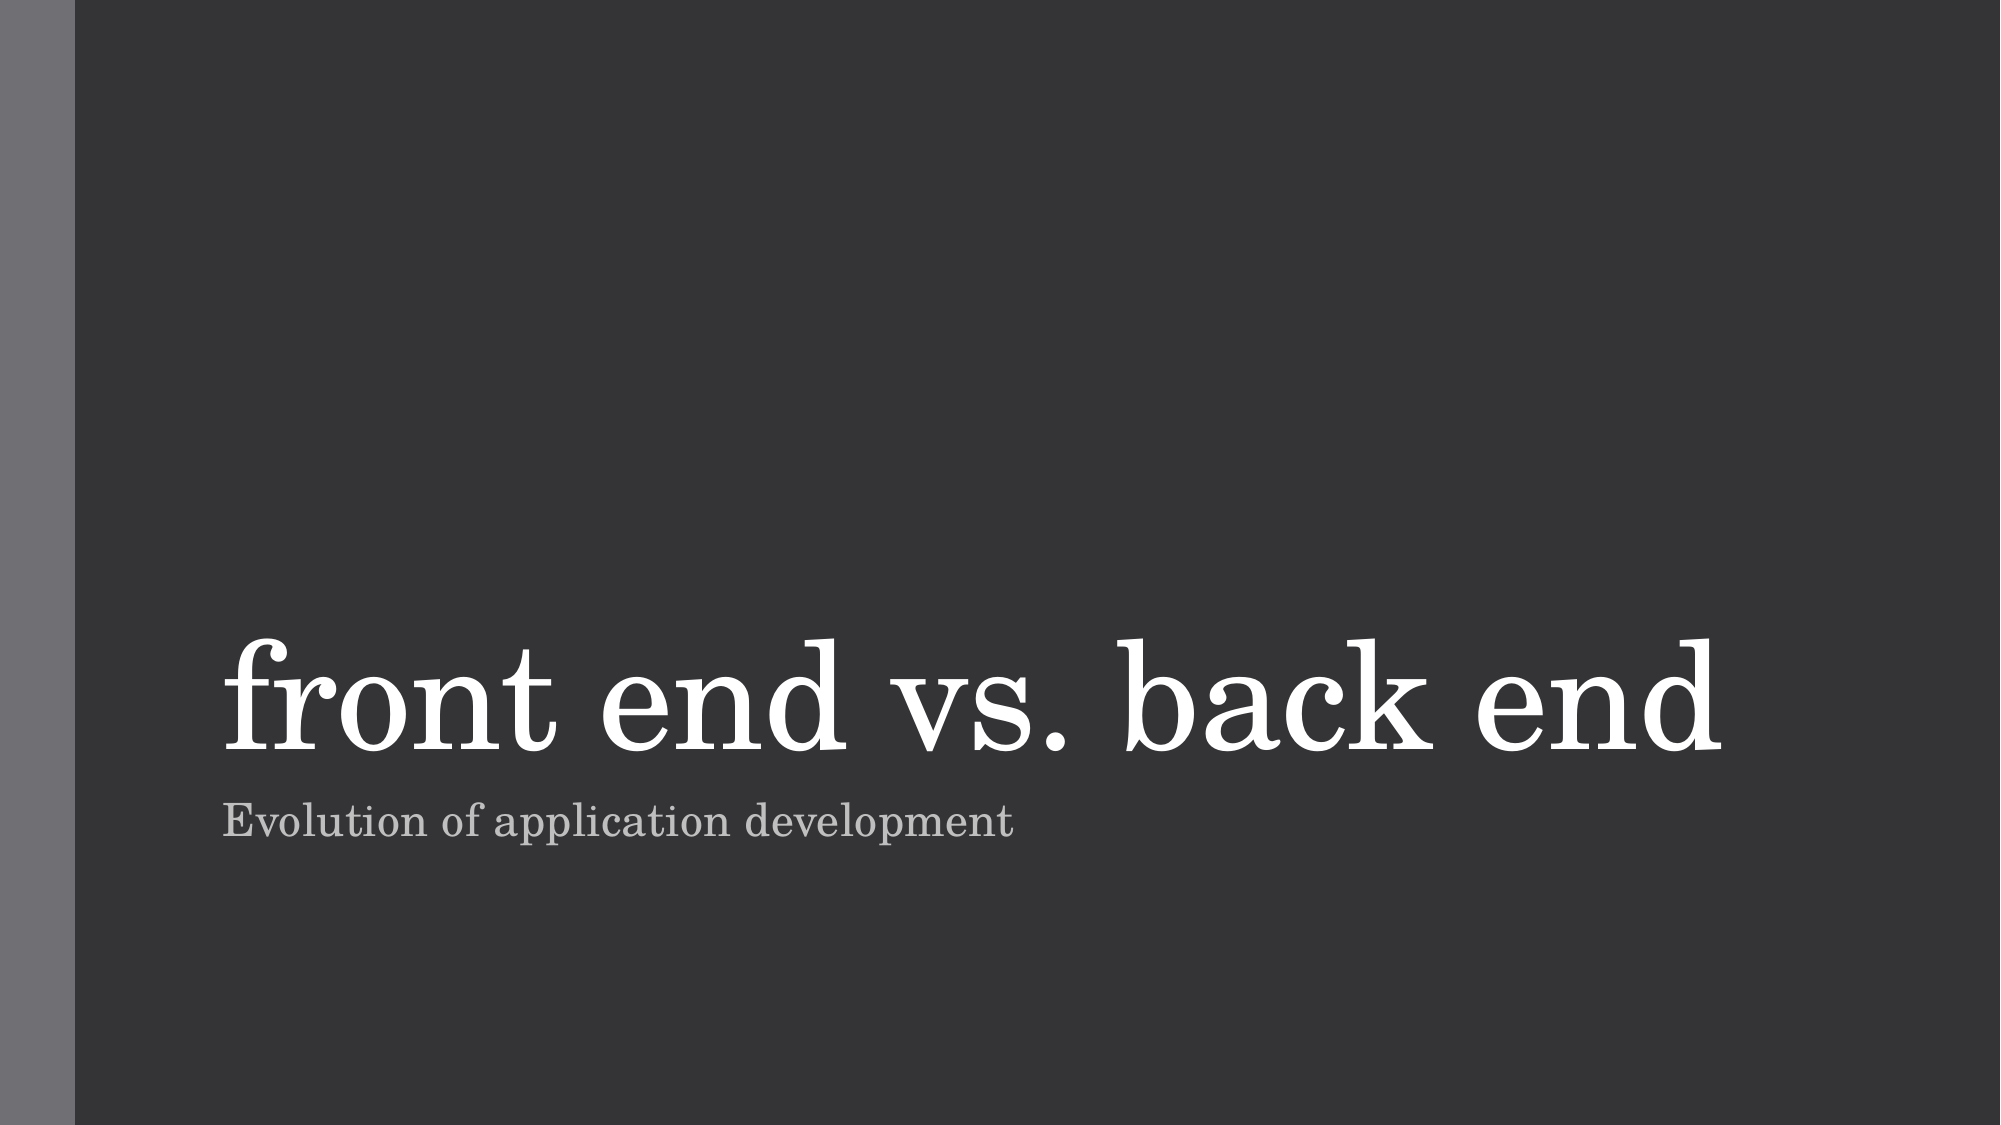

# front end vs. back end
Evolution of application development